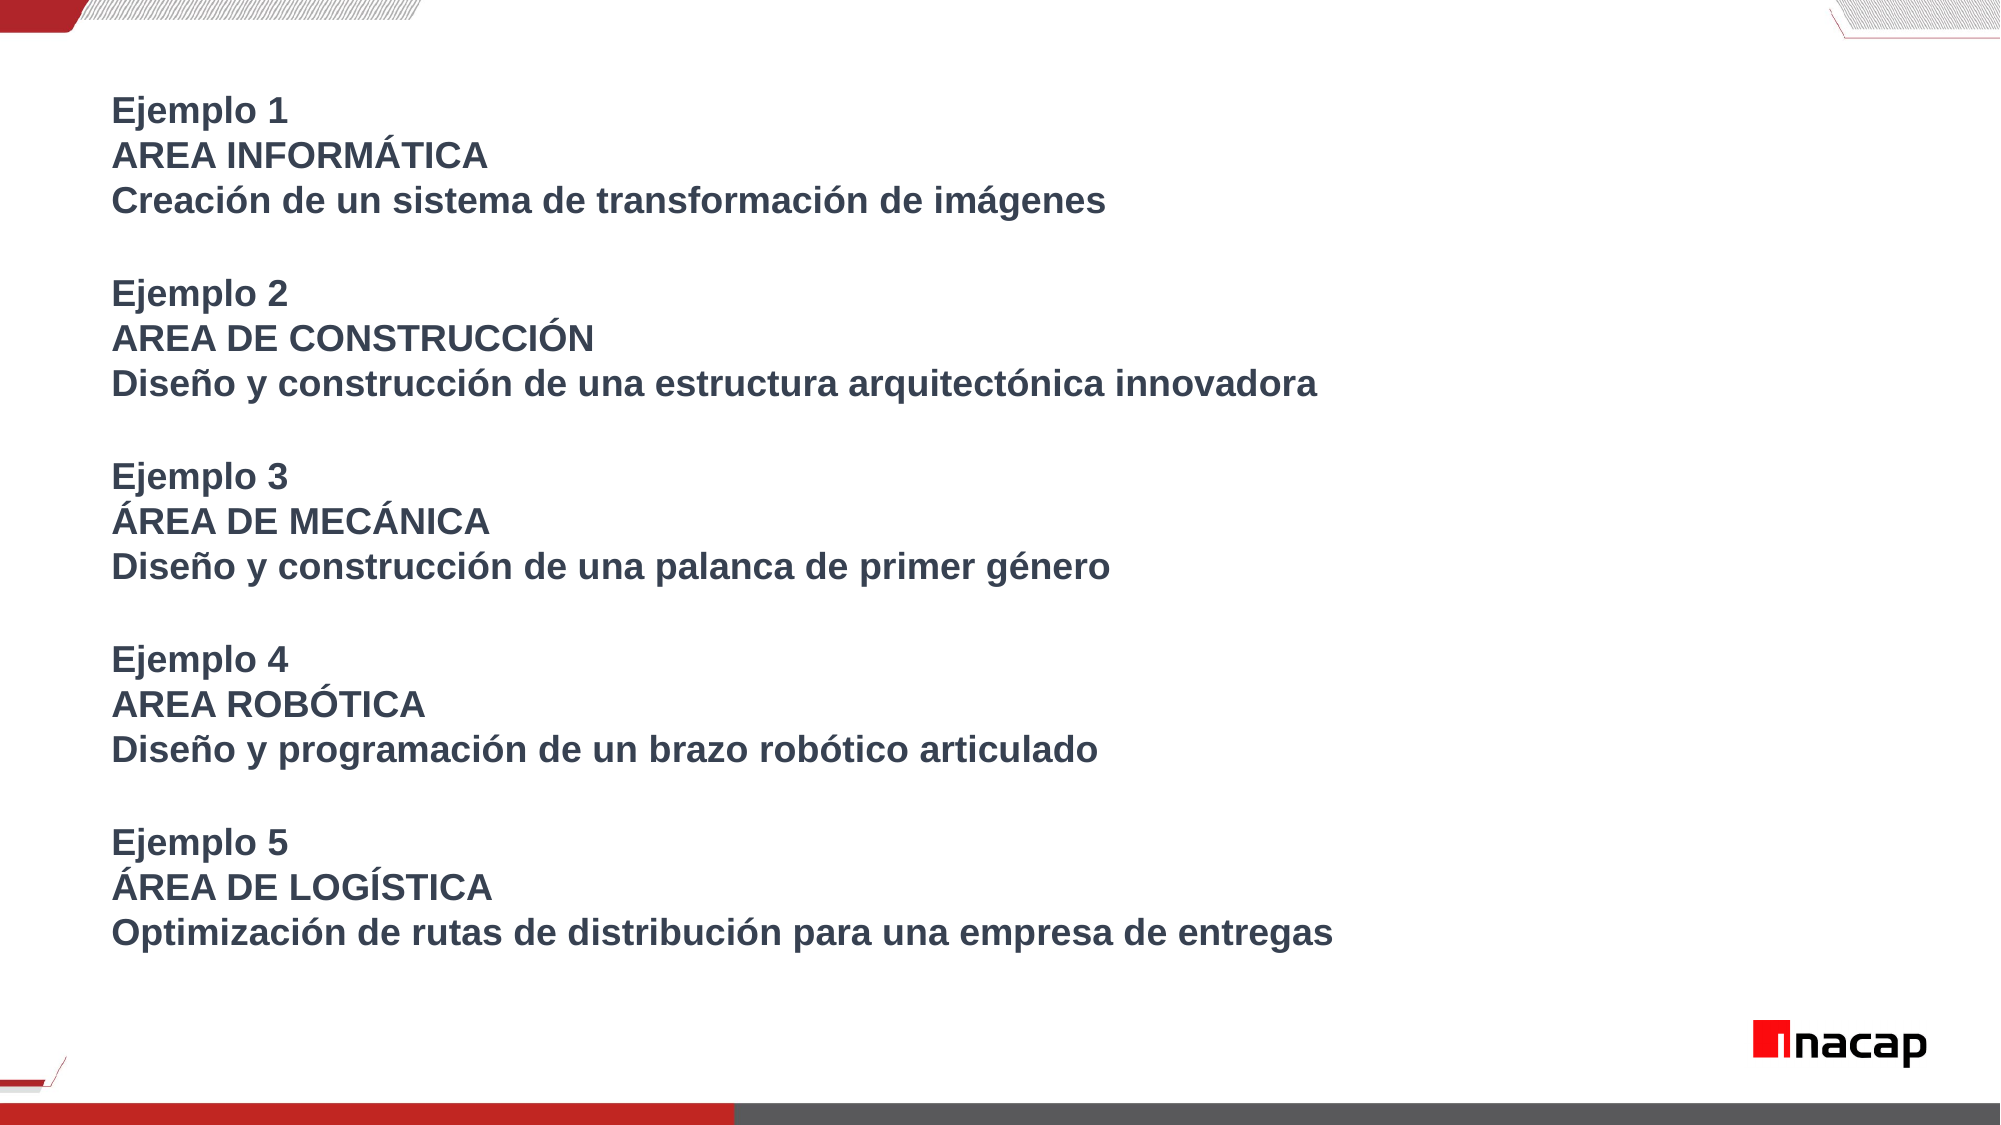

Ejemplo 1
AREA INFORMÁTICA
Creación de un sistema de transformación de imágenes
Ejemplo 2
AREA DE CONSTRUCCIÓN
Diseño y construcción de una estructura arquitectónica innovadora
Ejemplo 3
ÁREA DE MECÁNICA
Diseño y construcción de una palanca de primer género
Ejemplo 4
AREA ROBÓTICA
Diseño y programación de un brazo robótico articulado
Ejemplo 5
ÁREA DE LOGÍSTICA
Optimización de rutas de distribución para una empresa de entregas